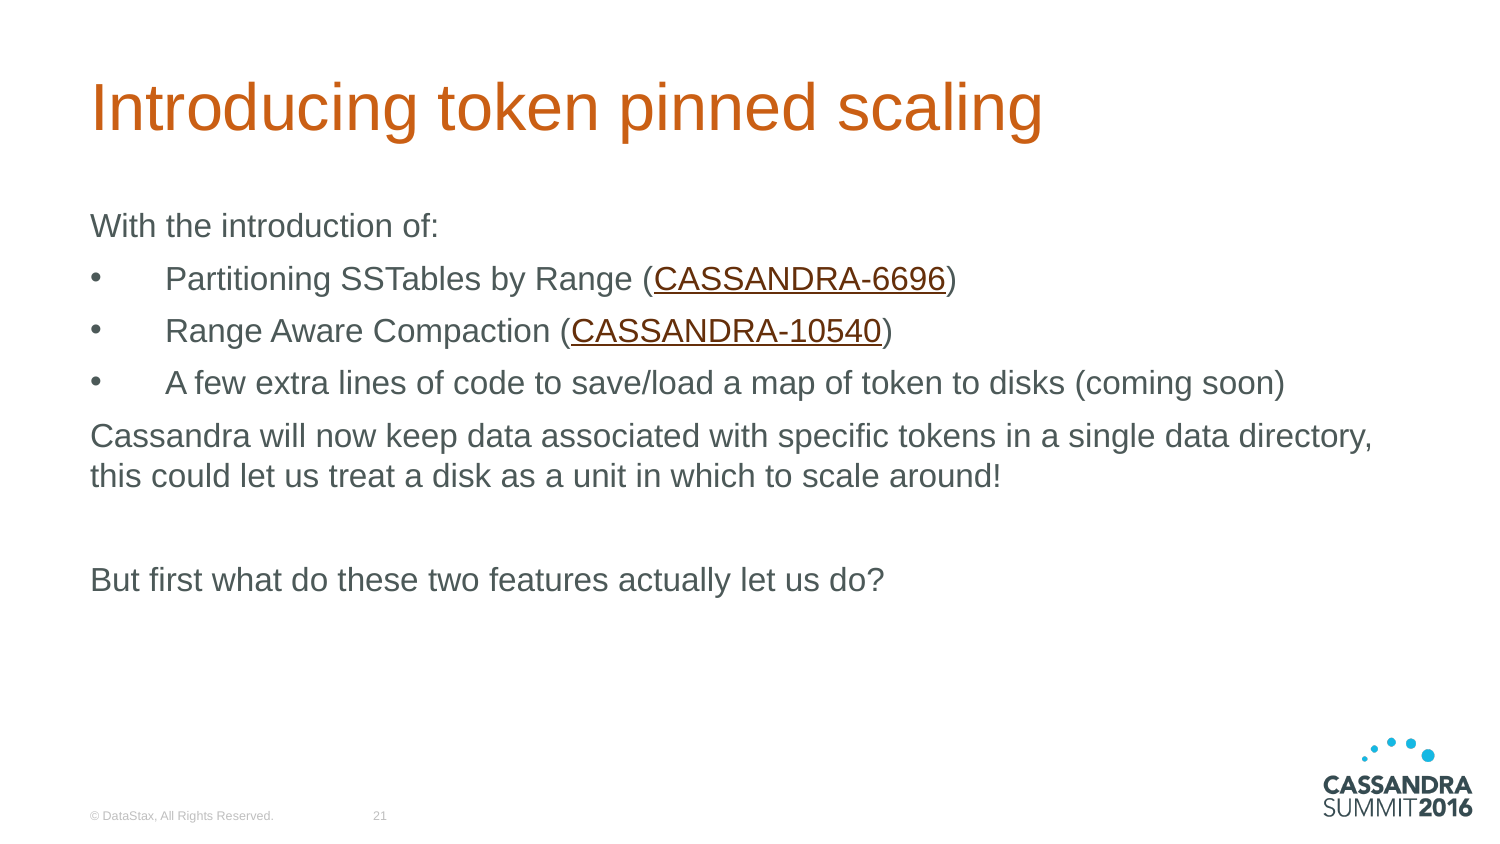

# Introducing token pinned scaling
With the introduction of:
Partitioning SSTables by Range (CASSANDRA-6696)
Range Aware Compaction (CASSANDRA-10540)
A few extra lines of code to save/load a map of token to disks (coming soon)
Cassandra will now keep data associated with specific tokens in a single data directory, this could let us treat a disk as a unit in which to scale around!

But first what do these two features actually let us do?
© DataStax, All Rights Reserved.
21